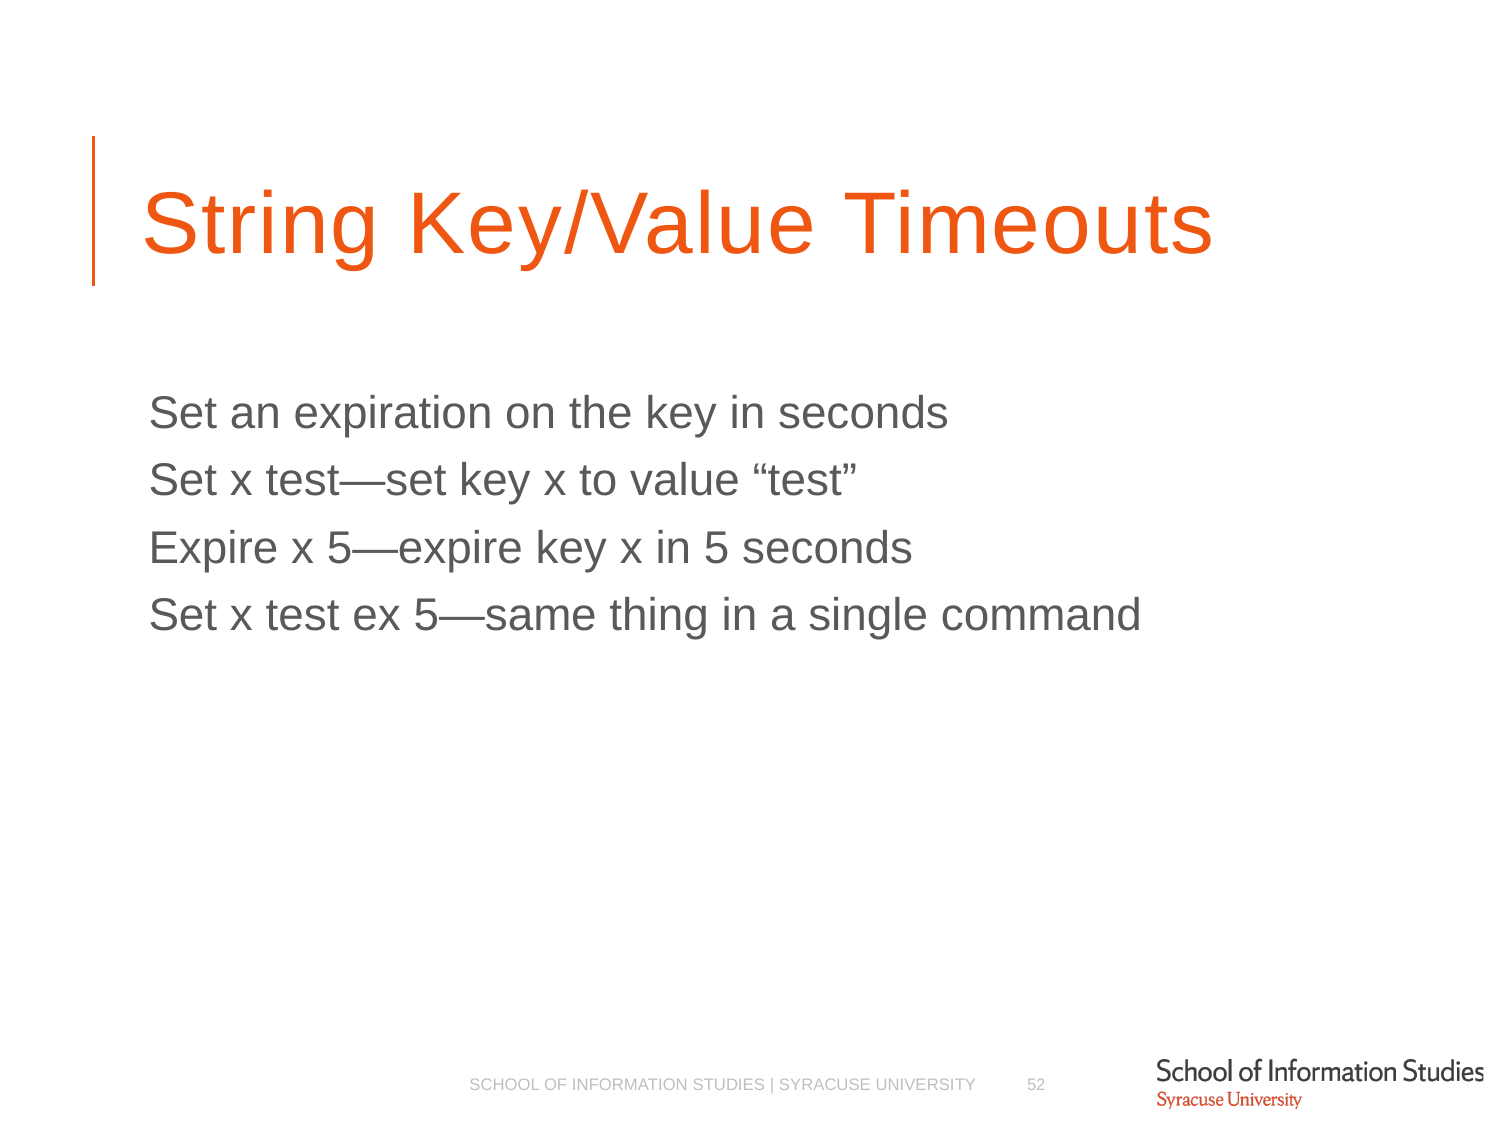

# String Key/Value Timeouts
Set an expiration on the key in seconds
Set x test—set key x to value “test”
Expire x 5—expire key x in 5 seconds
Set x test ex 5—same thing in a single command
School of Information Studies | Syracuse University
52